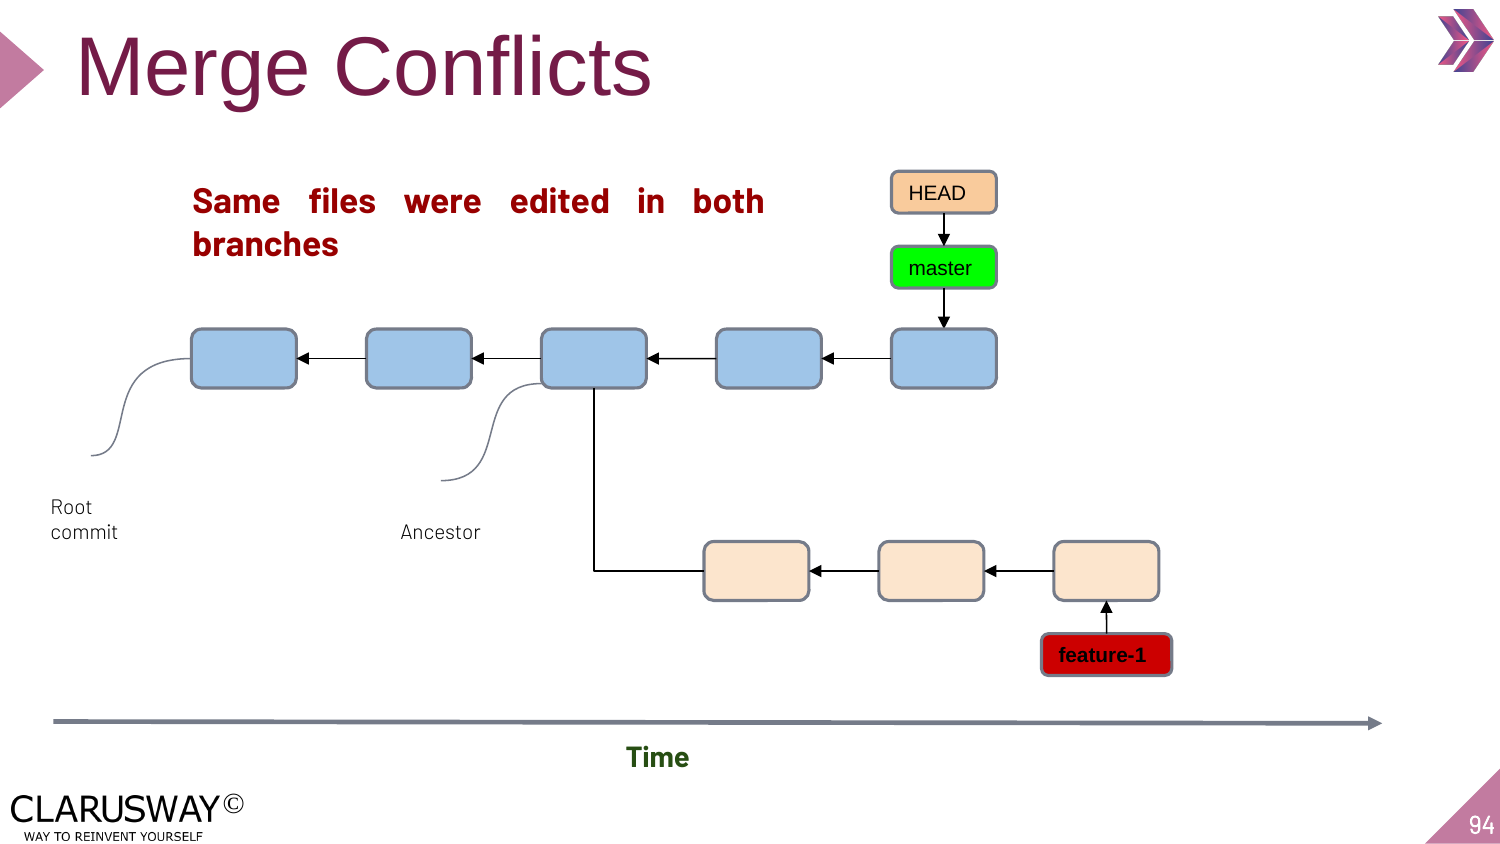

# Merge Conflicts
Same files were edited in both branches
HEAD
master

Root
commit
Ancestor

feature-1
Time
94